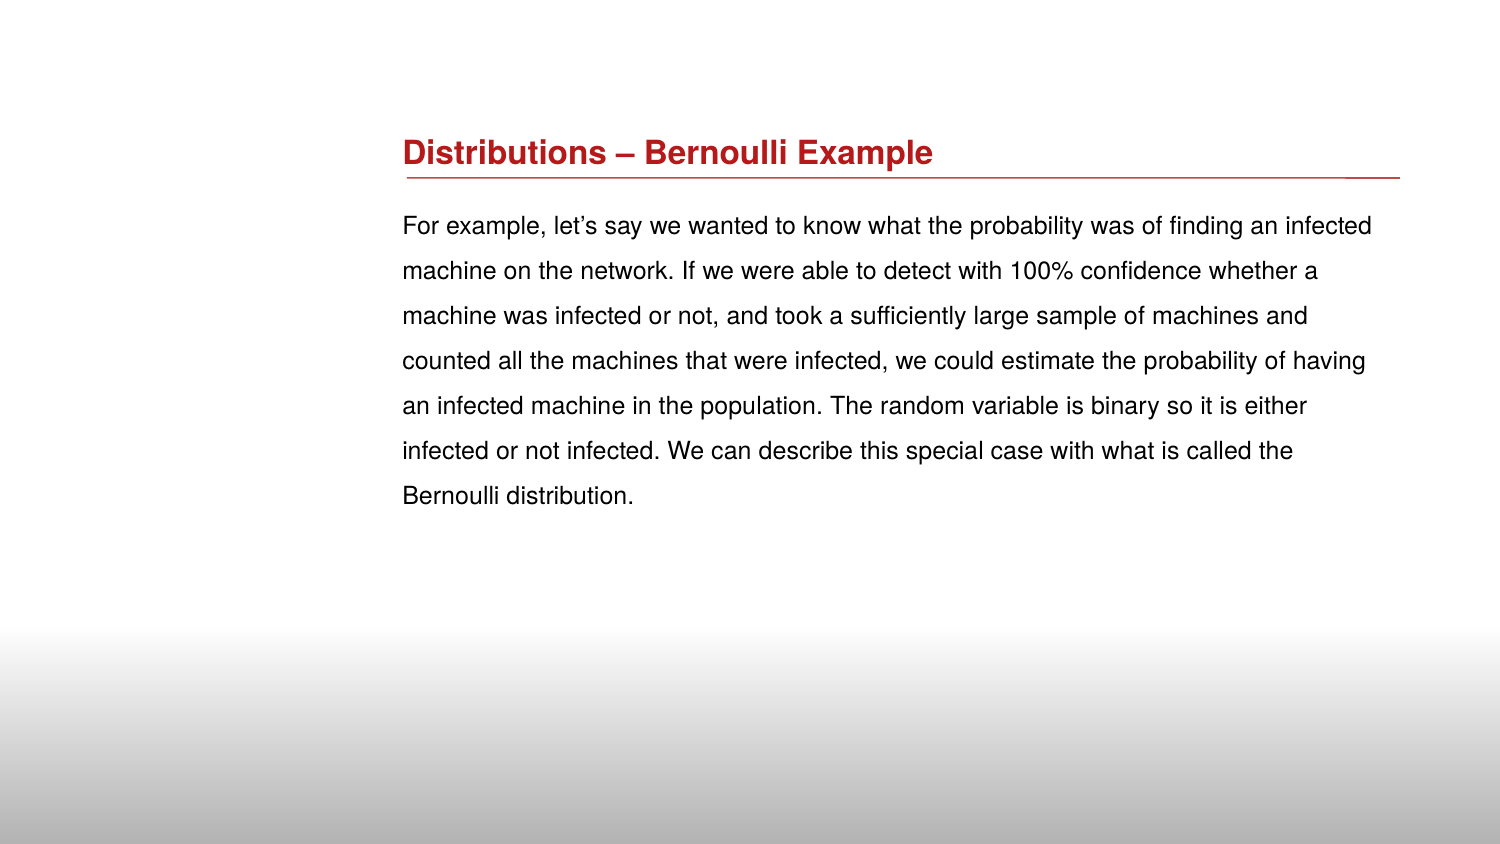

# Distributions – Bernoulli Example
For example, let’s say we wanted to know what the probability was of finding an infected machine on the network. If we were able to detect with 100% confidence whether a machine was infected or not, and took a sufficiently large sample of machines and counted all the machines that were infected, we could estimate the probability of having an infected machine in the population. The random variable is binary so it is either infected or not infected. We can describe this special case with what is called the Bernoulli distribution.